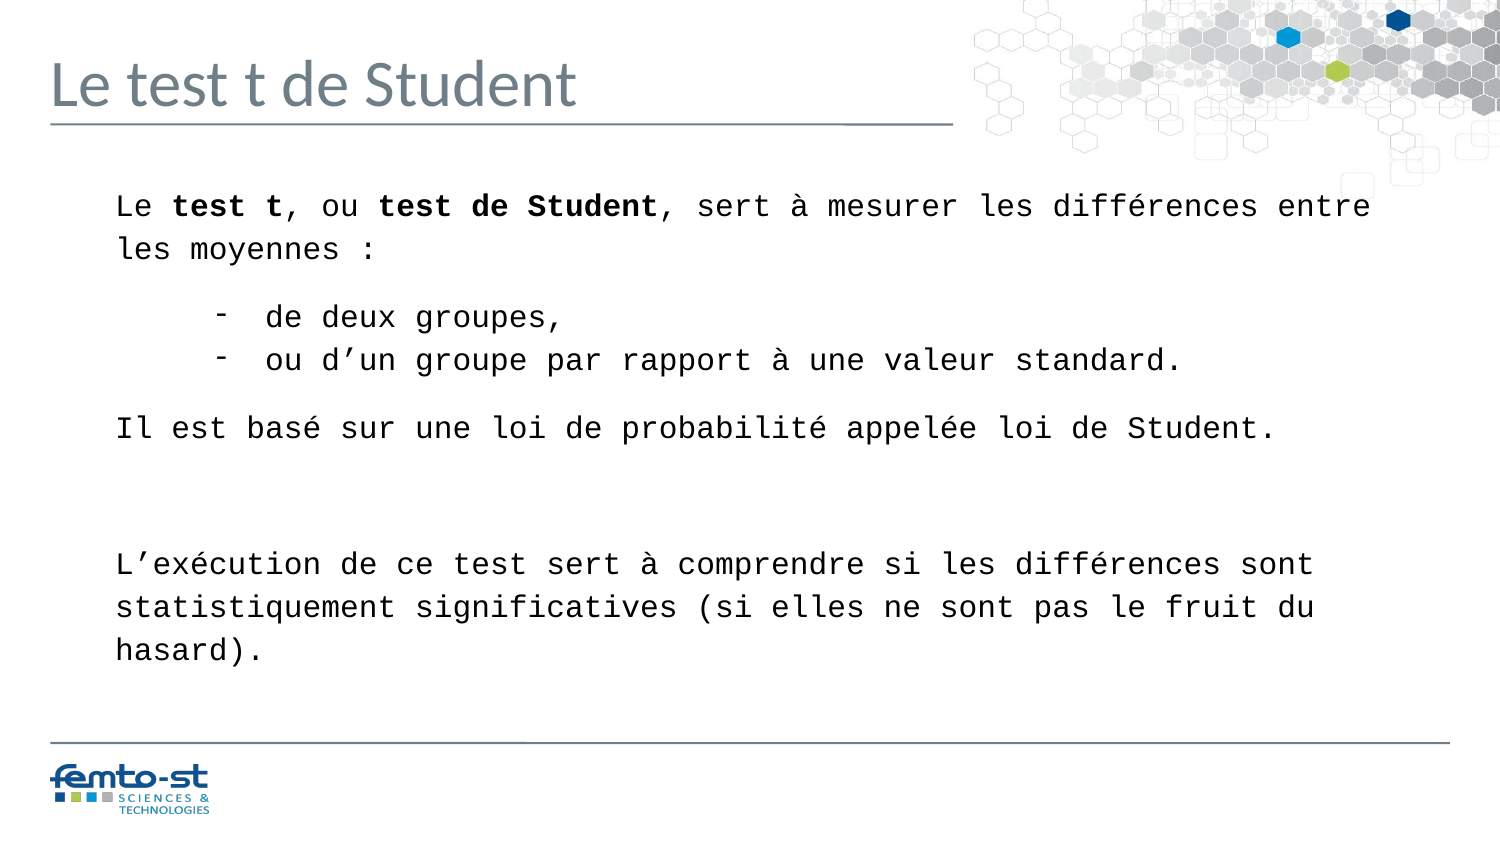

Le test t de Student
Le test t, ou test de Student, sert à mesurer les différences entre les moyennes :
de deux groupes,
ou d’un groupe par rapport à une valeur standard.
Il est basé sur une loi de probabilité appelée loi de Student.

L’exécution de ce test sert à comprendre si les différences sont statistiquement significatives (si elles ne sont pas le fruit du hasard).